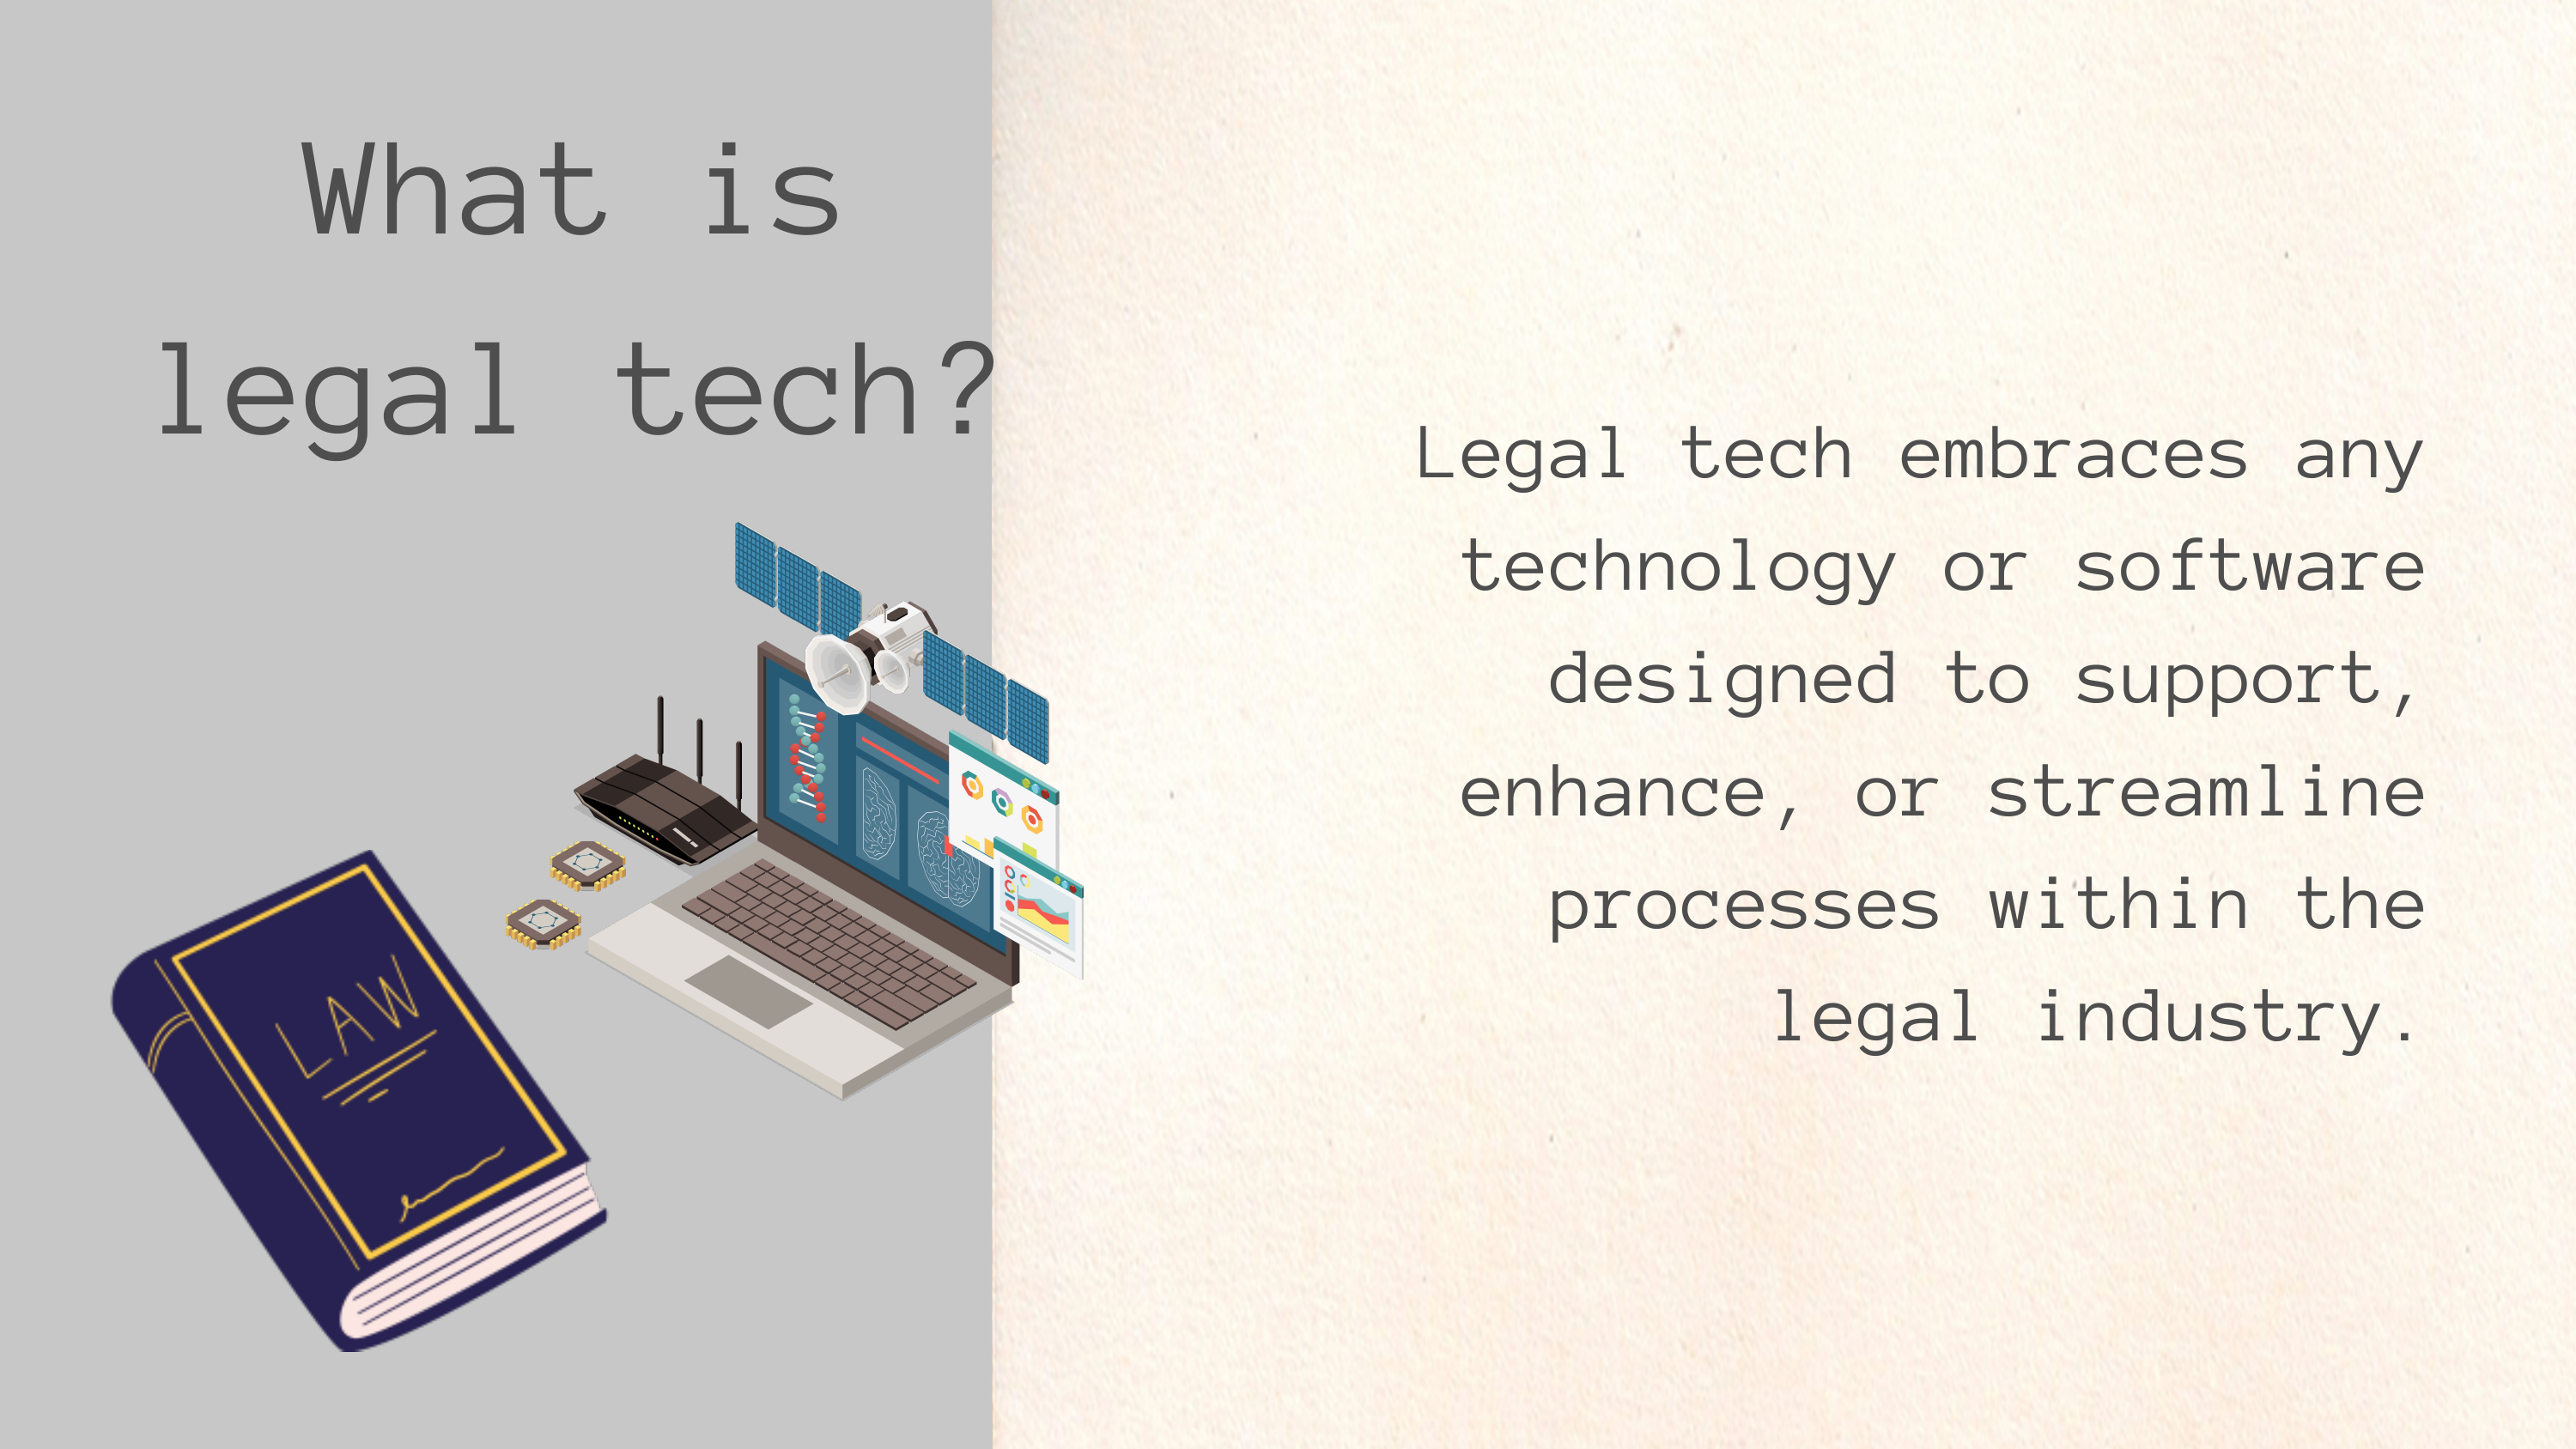

What is legal tech?
Legal tech embraces any technology or software designed to support, enhance, or streamline processes within the legal industry.